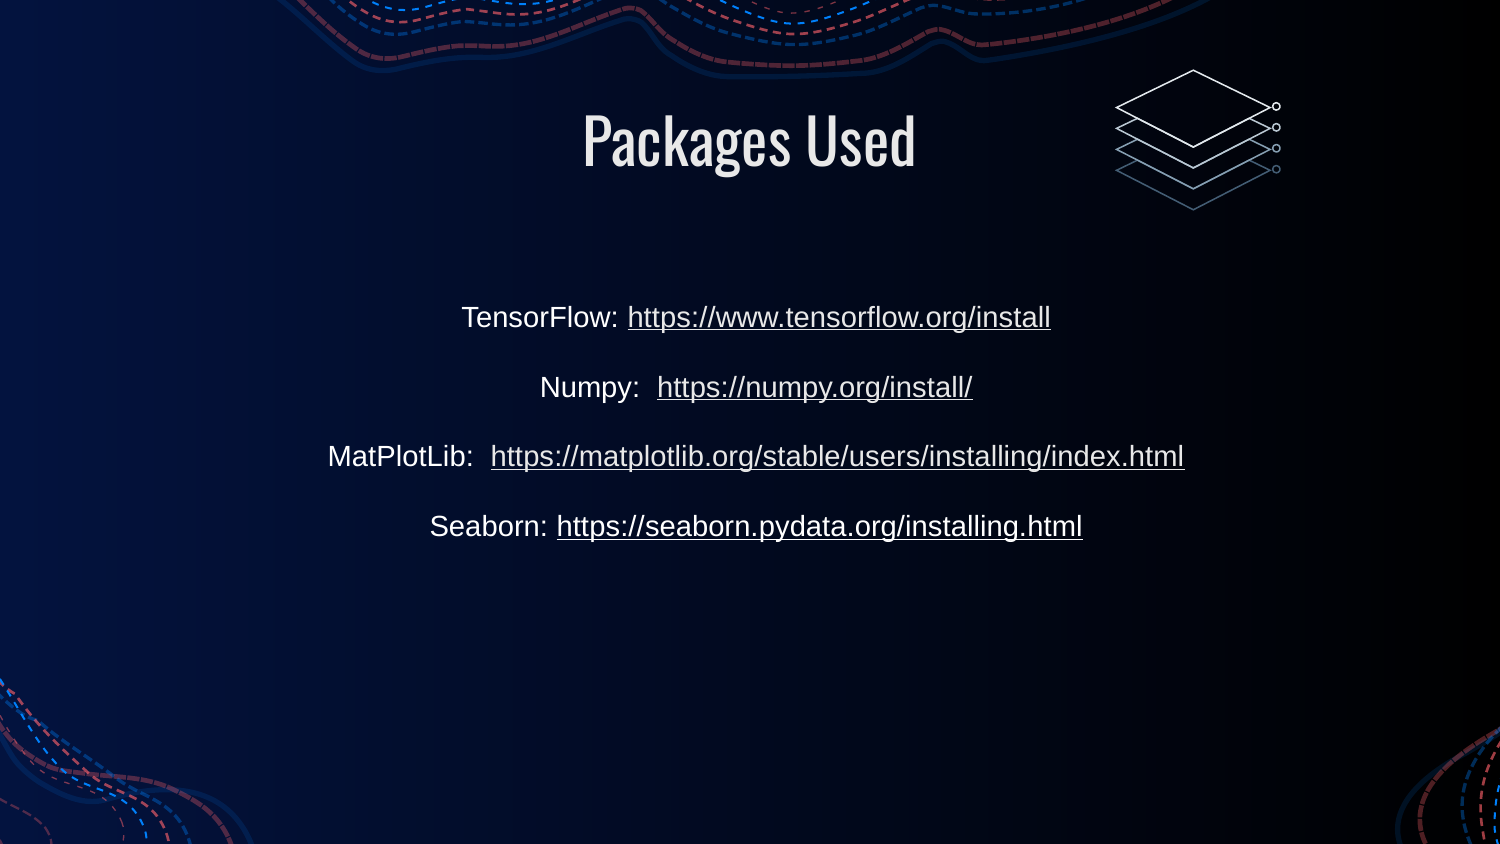

# Packages Used
TensorFlow: https://www.tensorflow.org/install

Numpy:  https://numpy.org/install/

MatPlotLib:  https://matplotlib.org/stable/users/installing/index.html

Seaborn: https://seaborn.pydata.org/installing.html